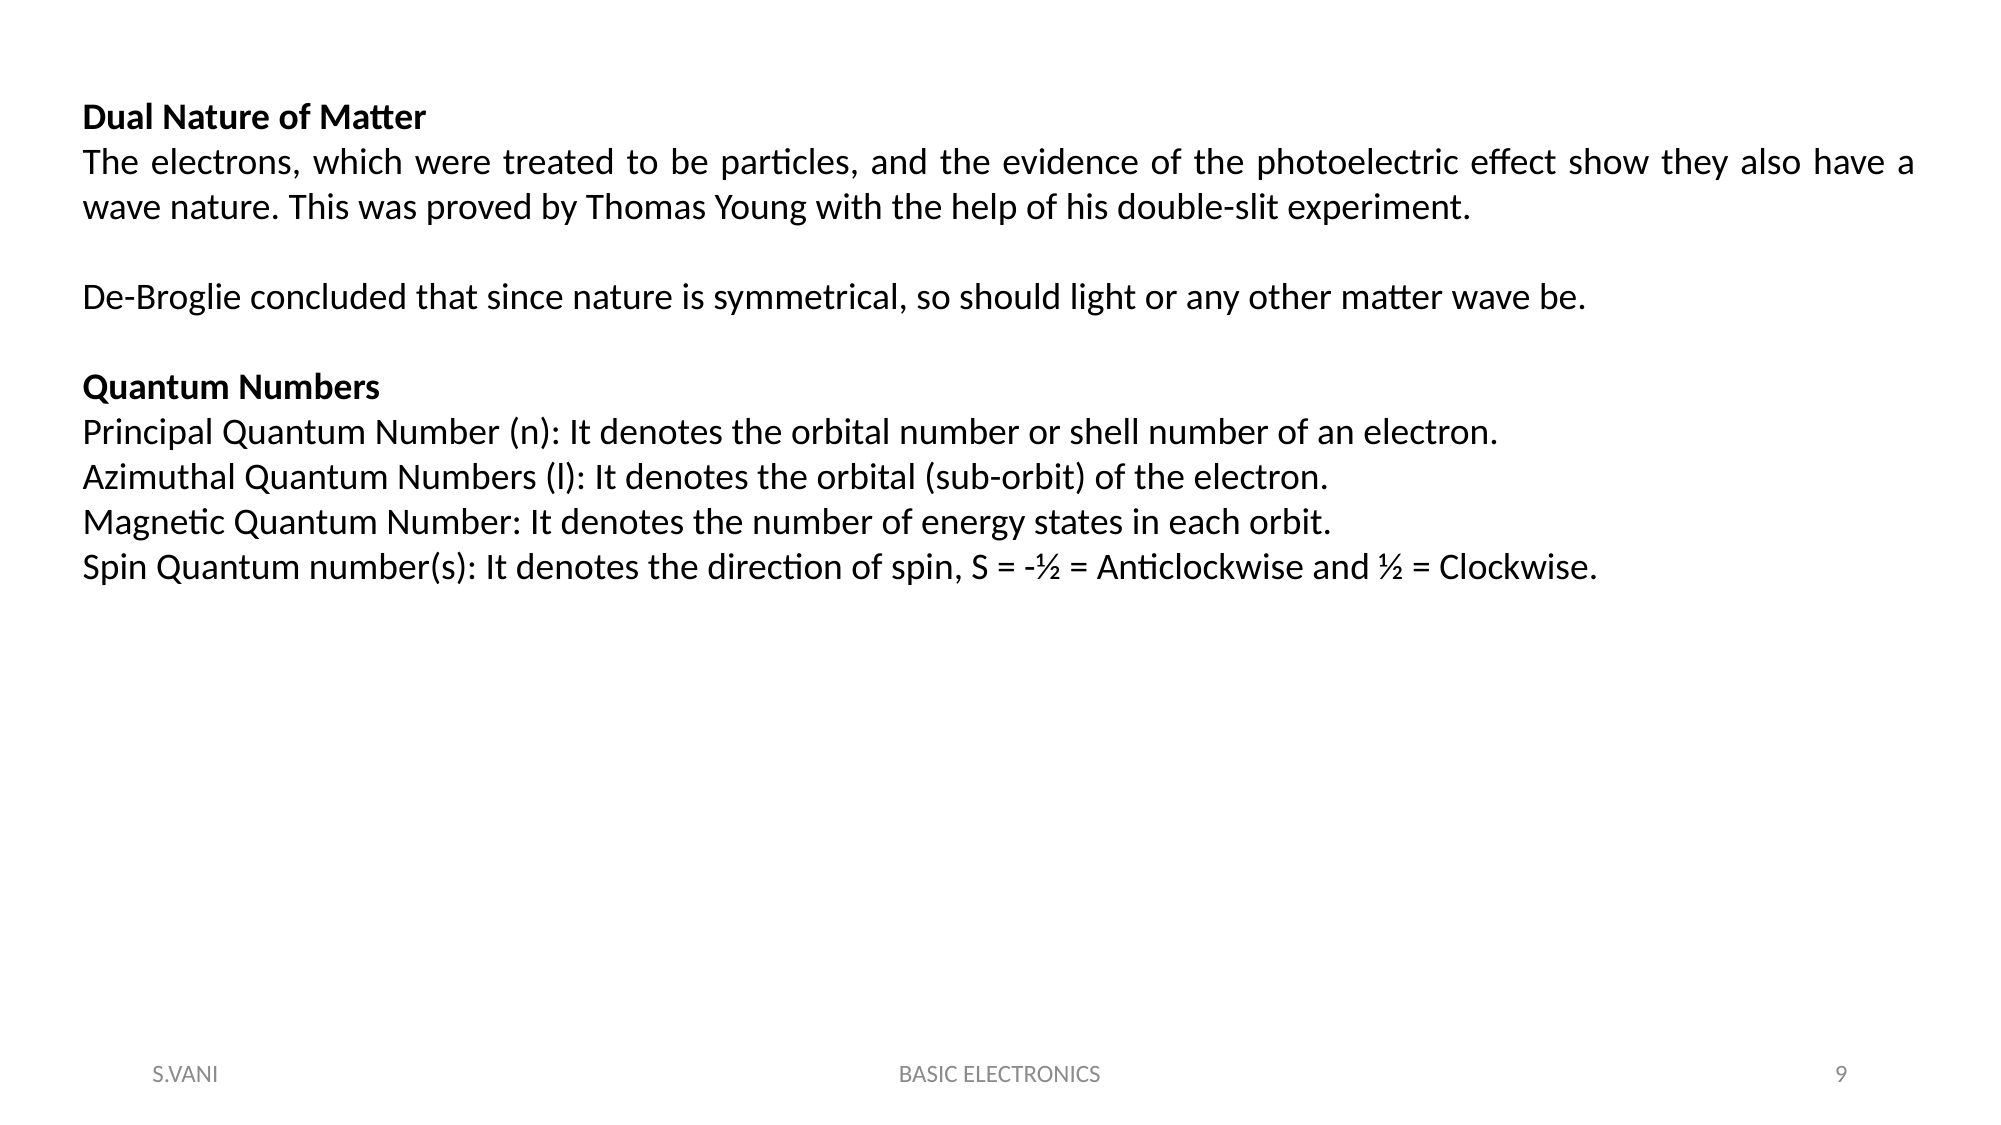

Dual Nature of Matter
The electrons, which were treated to be particles, and the evidence of the photoelectric effect show they also have a wave nature. This was proved by Thomas Young with the help of his double-slit experiment.

De-Broglie concluded that since nature is symmetrical, so should light or any other matter wave be.

Quantum Numbers
Principal Quantum Number (n): It denotes the orbital number or shell number of an electron.
Azimuthal Quantum Numbers (l): It denotes the orbital (sub-orbit) of the electron.
Magnetic Quantum Number: It denotes the number of energy states in each orbit.
Spin Quantum number(s): It denotes the direction of spin, S = -½ = Anticlockwise and ½ = Clockwise.

S.VANI
BASIC ELECTRONICS
9